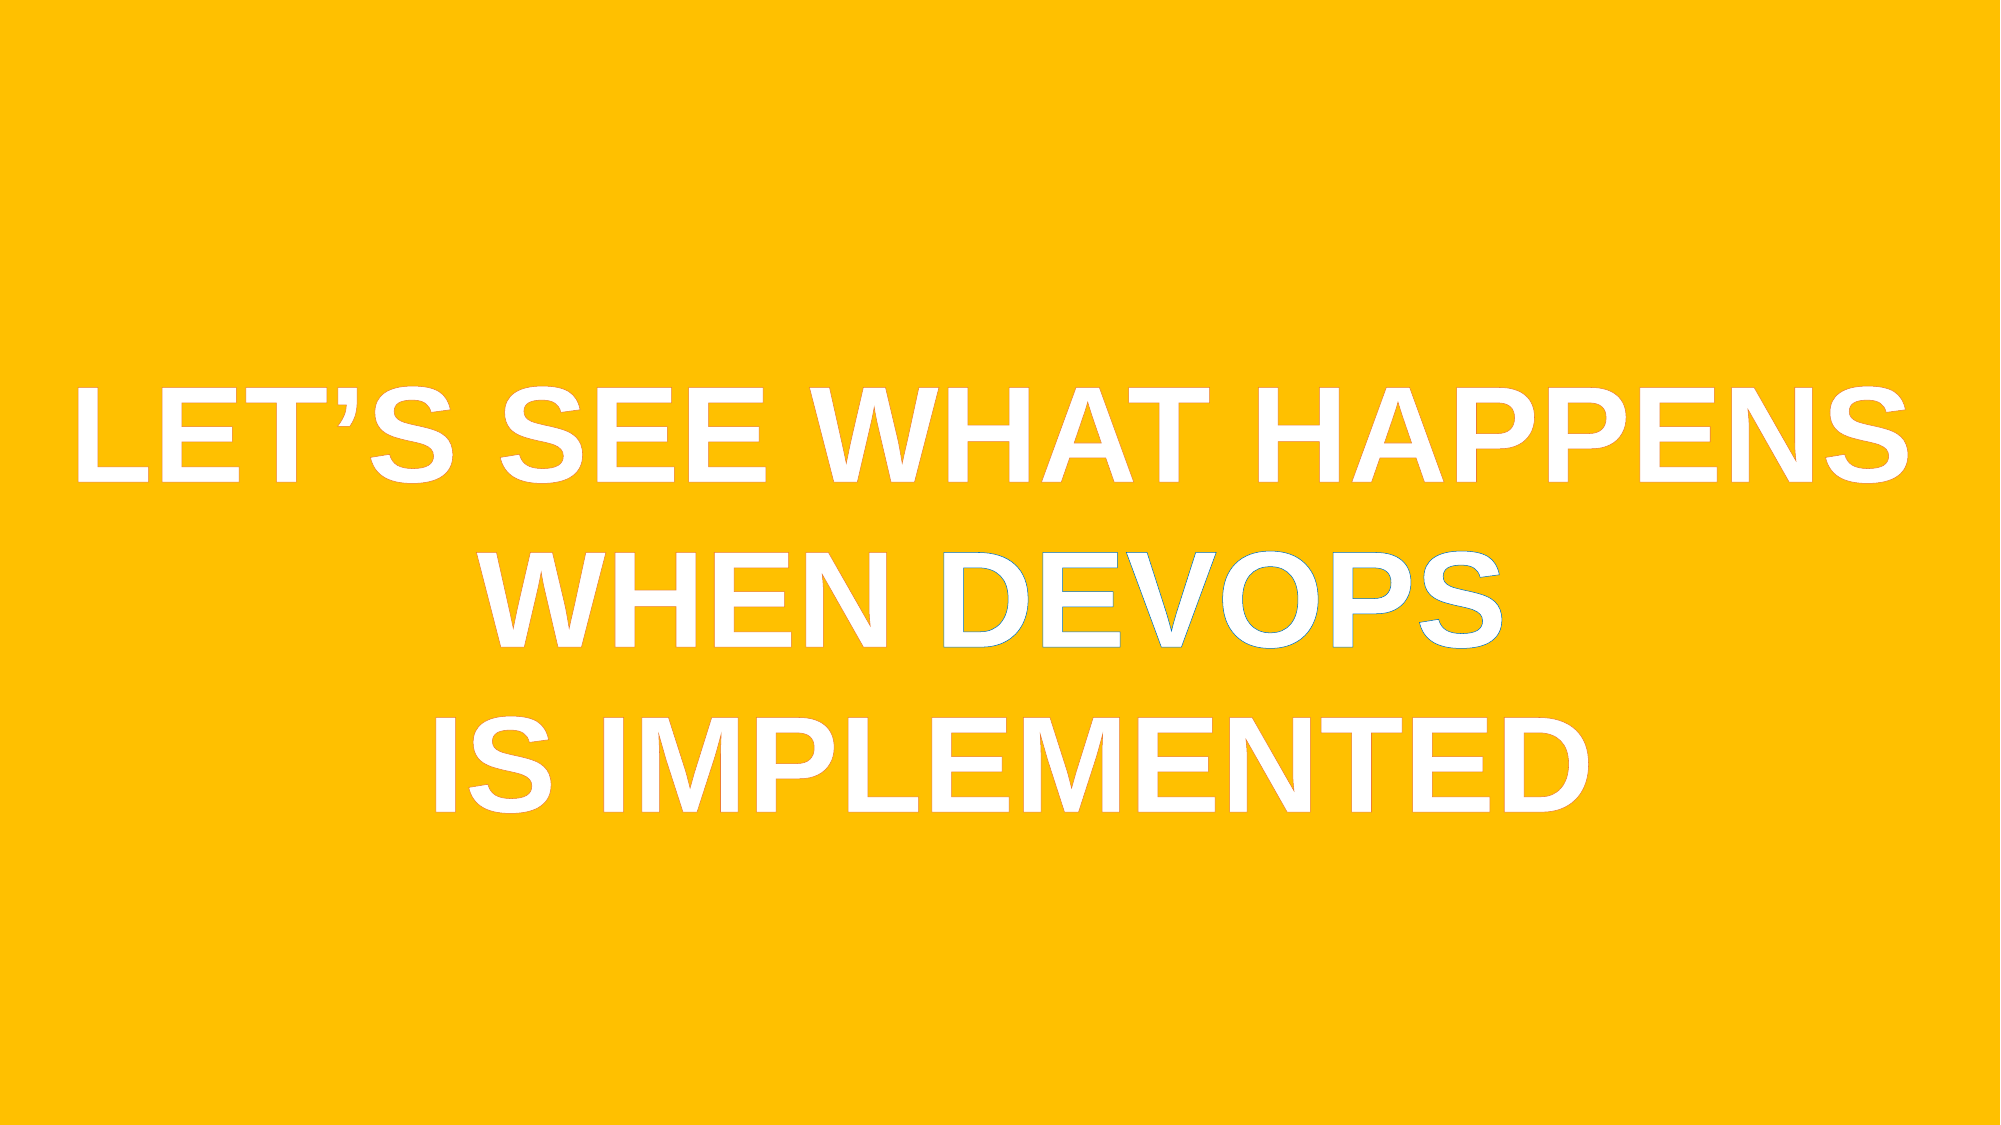

LET’S SEE WHAT HAPPENS
WHEN DEVOPS
IS IMPLEMENTED